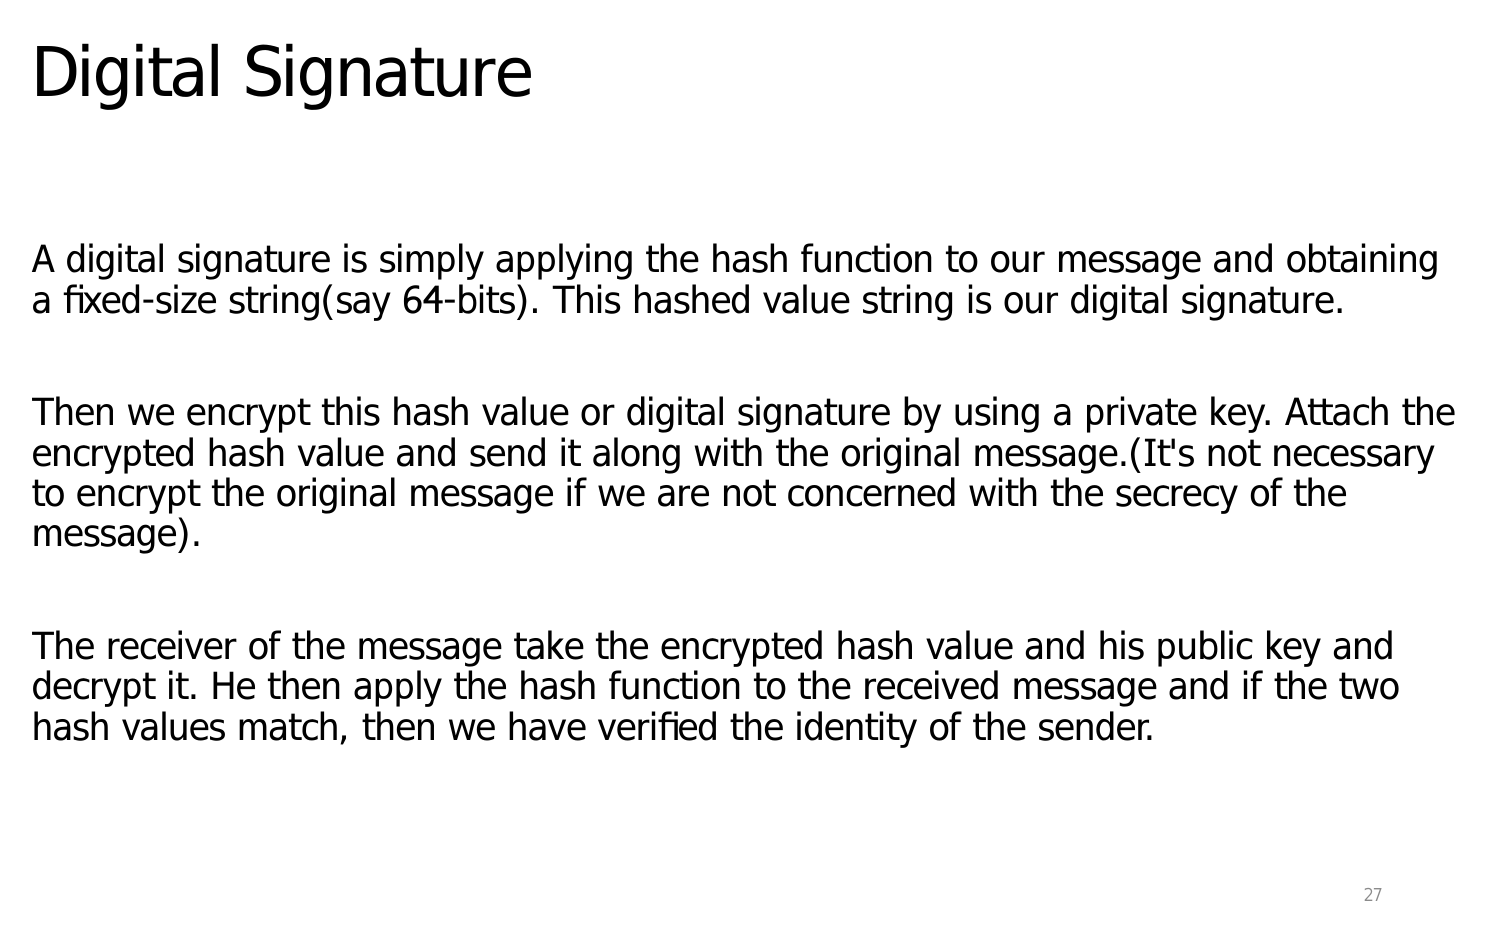

# Digital Signature

A digital signature is simply applying the hash function to our message and obtaining a fixed-size string(say 64-bits). This hashed value string is our digital signature.

Then we encrypt this hash value or digital signature by using a private key. Attach the encrypted hash value and send it along with the original message.(It's not necessary to encrypt the original message if we are not concerned with the secrecy of the message).

The receiver of the message take the encrypted hash value and his public key and decrypt it. He then apply the hash function to the received message and if the two hash values match, then we have verified the identity of the sender.

27